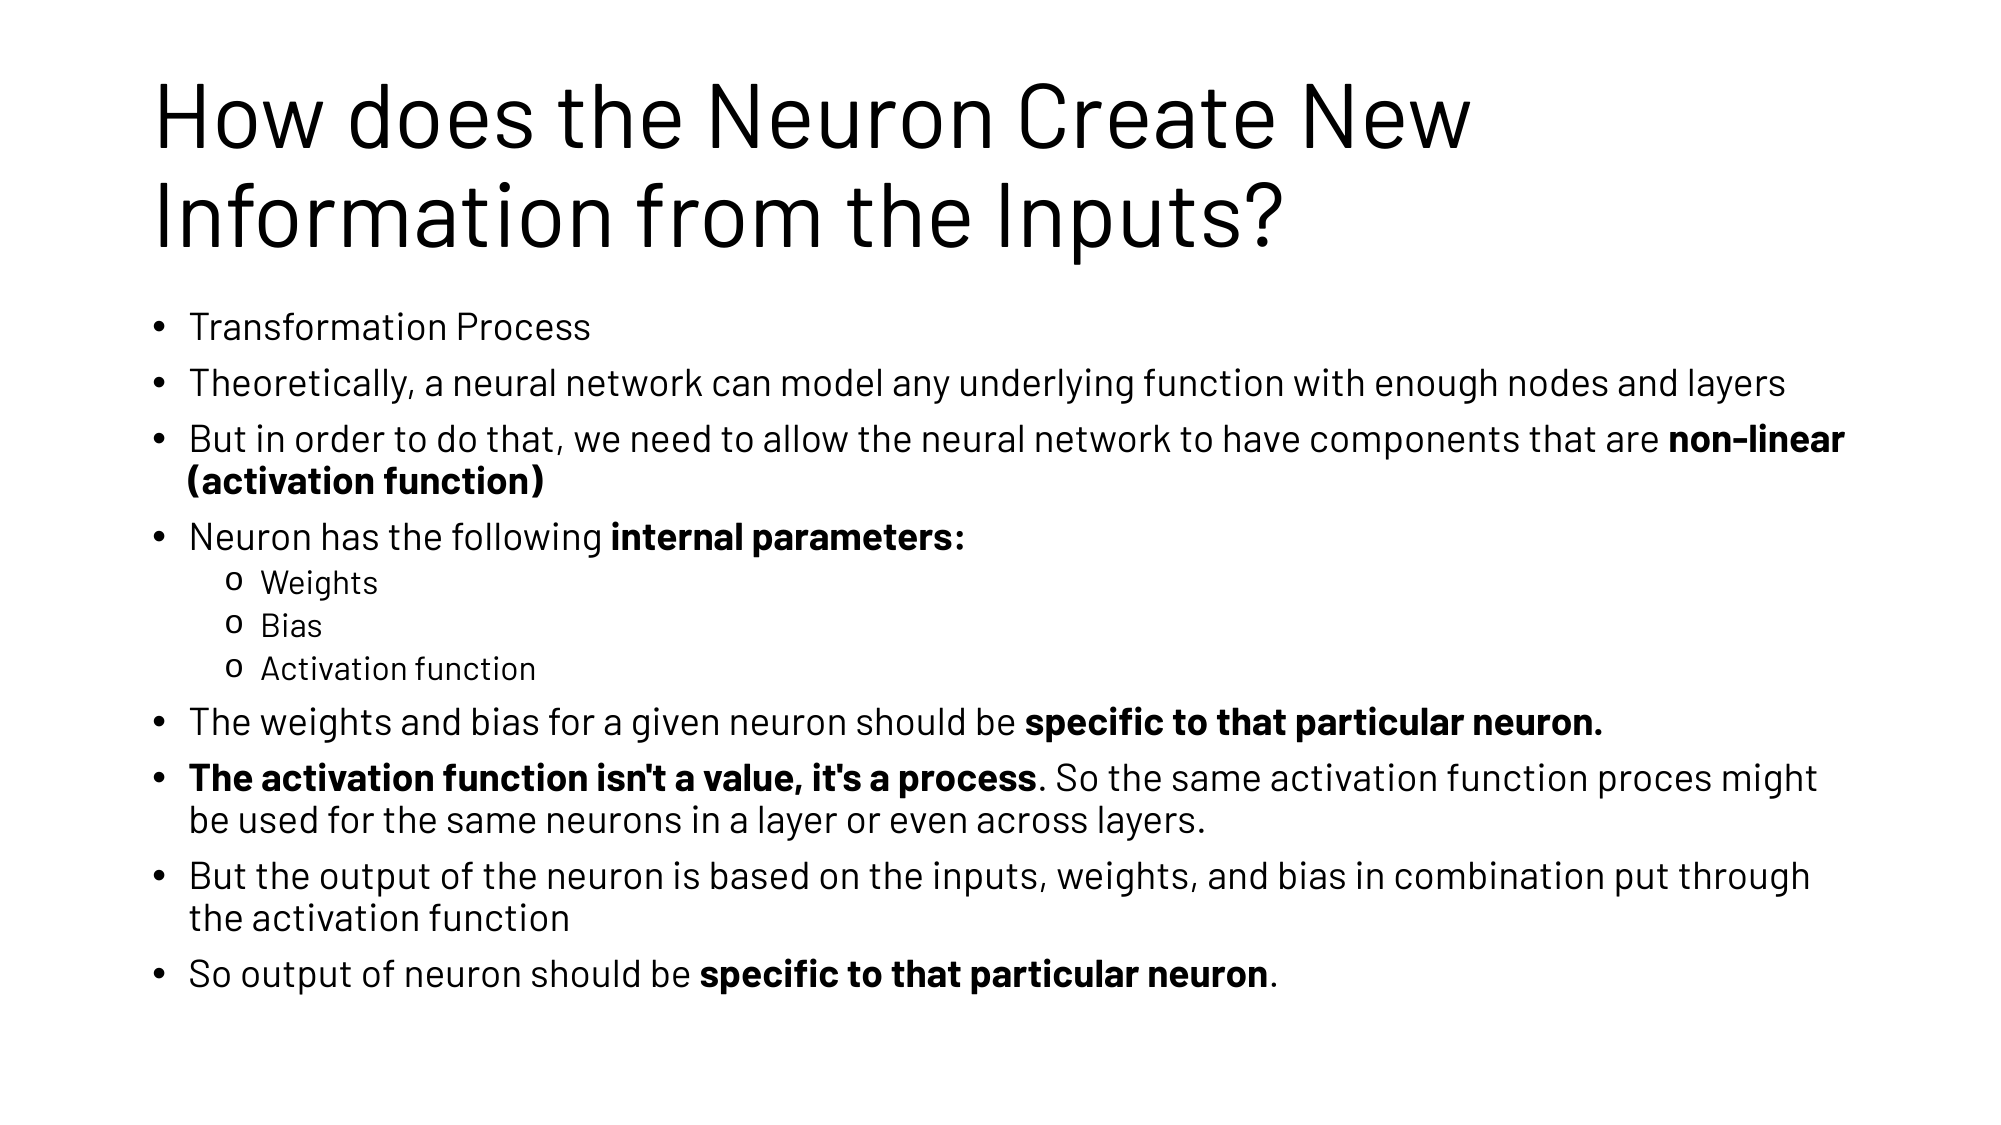

# How does the Neuron Create New Information from the Inputs?
Transformation Process
Theoretically, a neural network can model any underlying function with enough nodes and layers
But in order to do that, we need to allow the neural network to have components that are non-linear (activation function)
Neuron has the following internal parameters:
Weights
Bias
Activation function
The weights and bias for a given neuron should be specific to that particular neuron.
The activation function isn't a value, it's a process. So the same activation function proces might be used for the same neurons in a layer or even across layers.
But the output of the neuron is based on the inputs, weights, and bias in combination put through the activation function
So output of neuron should be specific to that particular neuron.